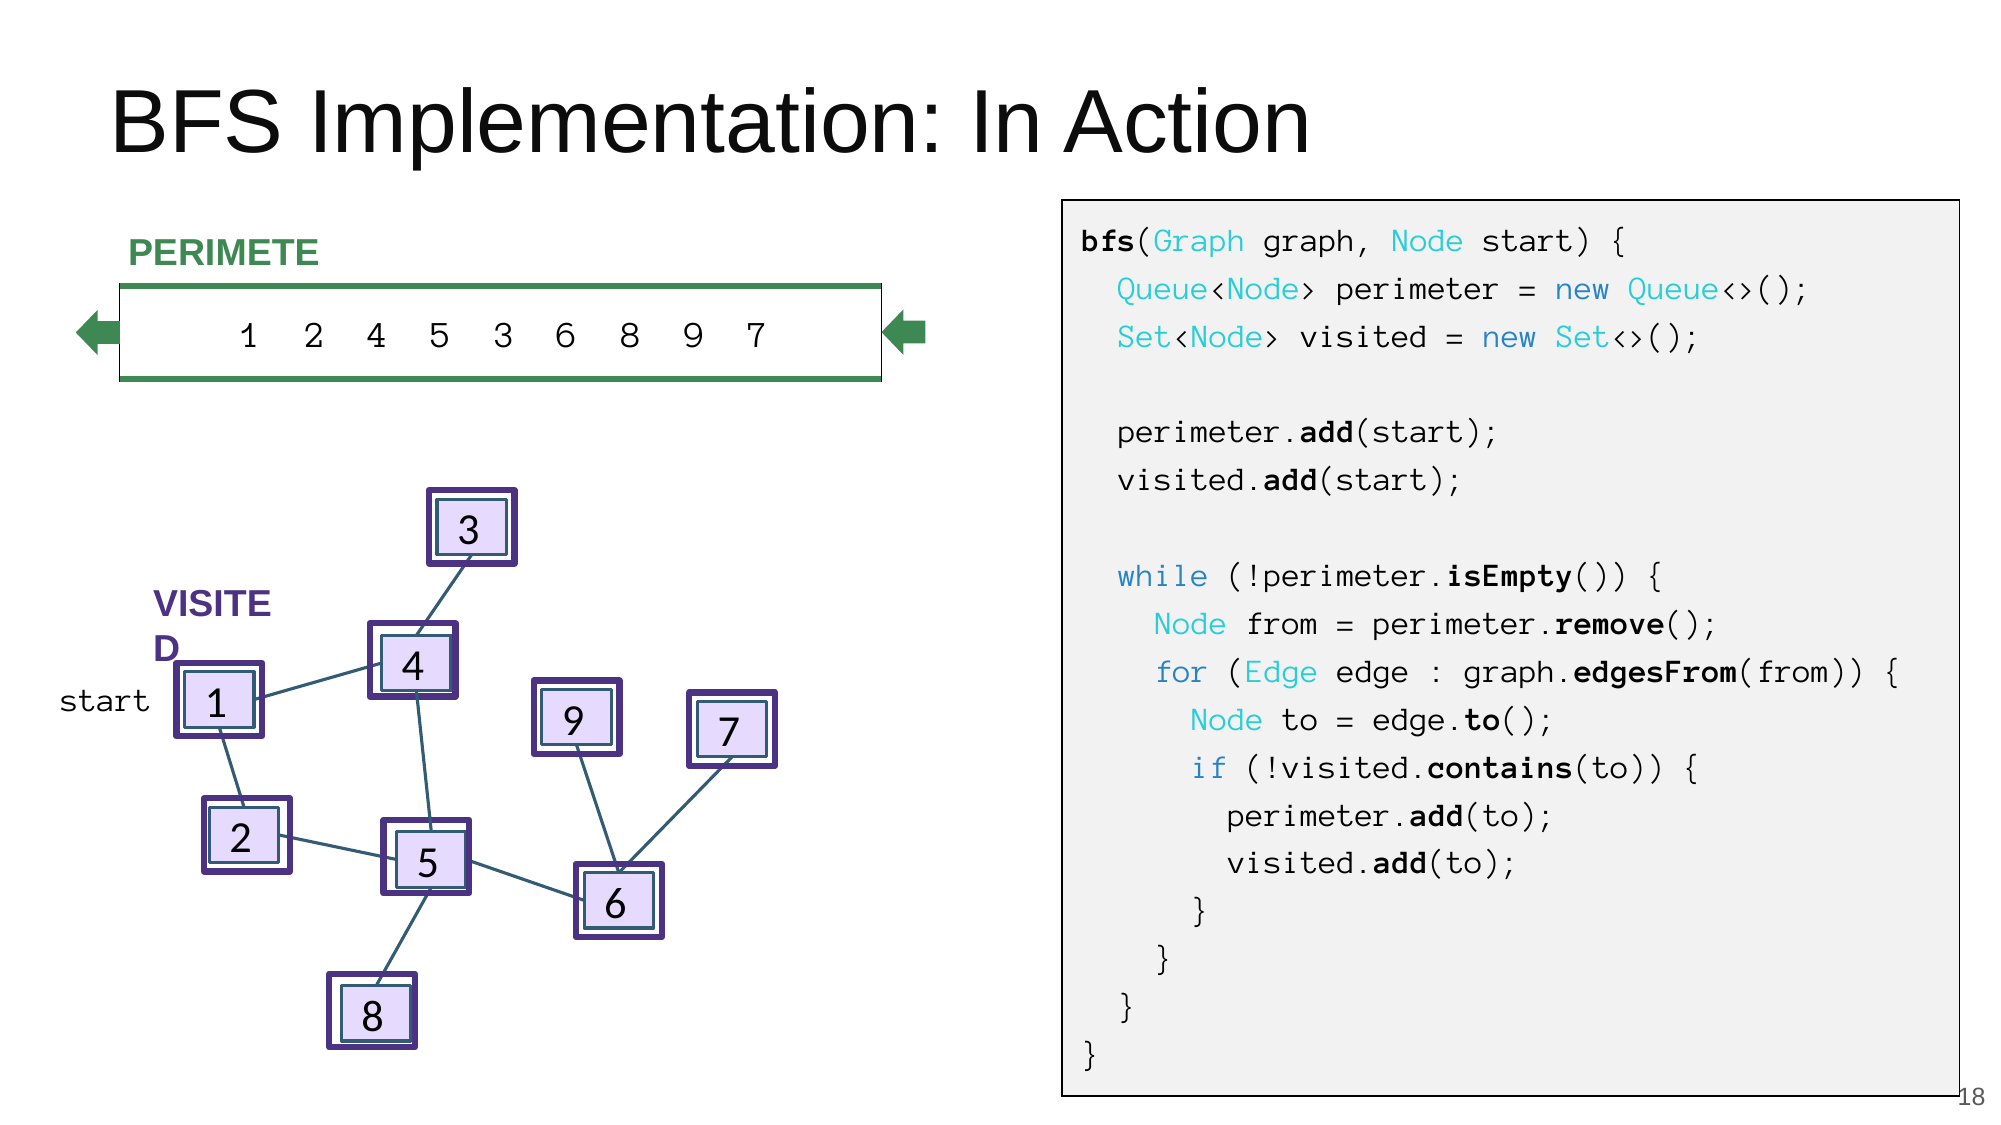

# BFS Implementation: In Action
bfs(Graph graph, Node start) {
  Queue<Node> perimeter = new Queue<>();
  Set<Node> visited = new Set<>();

  perimeter.add(start);
  visited.add(start);

  while (!perimeter.isEmpty()) {
    Node from = perimeter.remove();
    for (Edge edge : graph.edgesFrom(from)) {
      Node to = edge.to();
      if (!visited.contains(to)) {
        perimeter.add(to);
        visited.add(to);
      }
    }
  }
}
PERIMETER
|  |
| --- |
1
8
5
2
9
3
4
7
6

3
VISITED

4
start

1

9

7

2

5

6

8